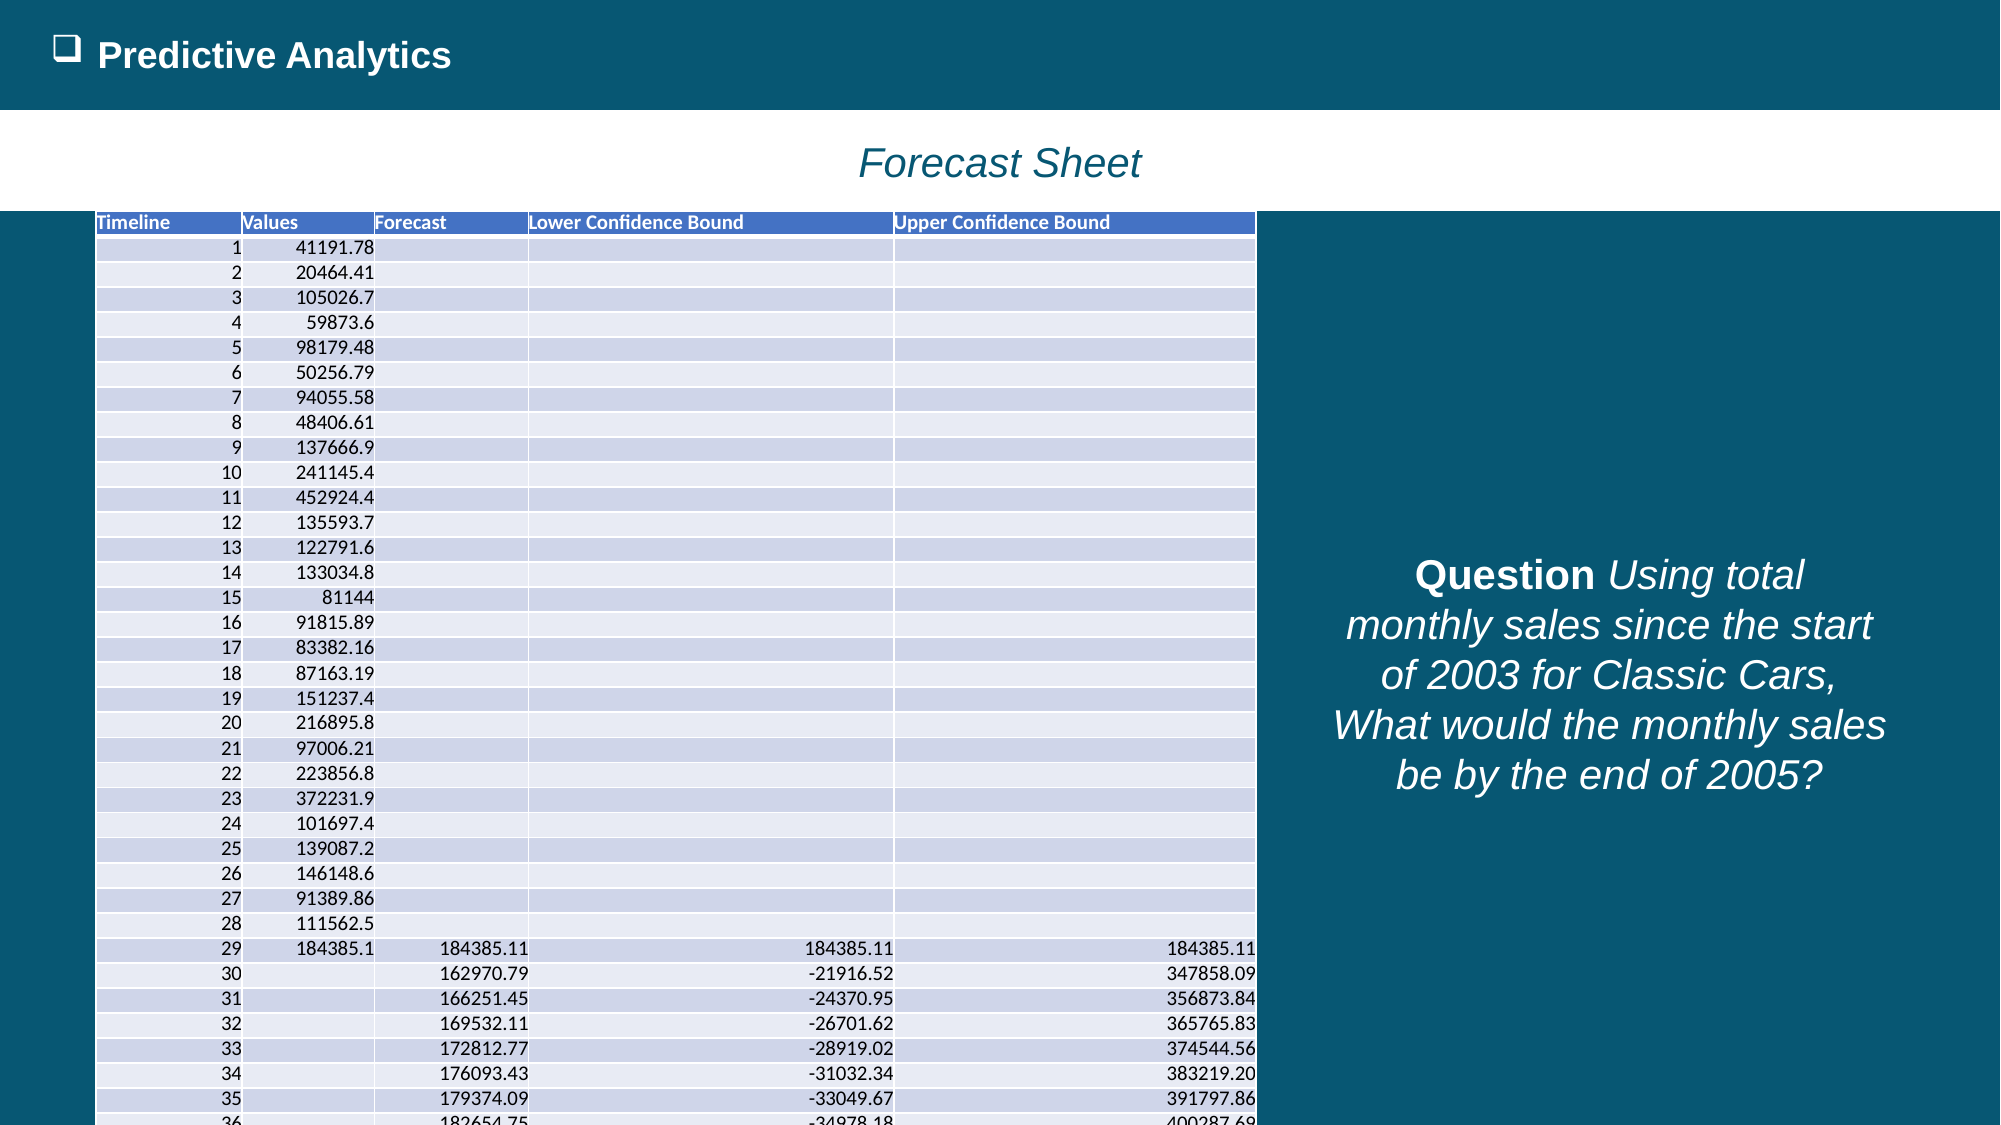

Predictive Analytics
Forecast Sheet
| Timeline | Values | Forecast | Lower Confidence Bound | Upper Confidence Bound |
| --- | --- | --- | --- | --- |
| 1 | 41191.78 |  |  |  |
| 2 | 20464.41 |  |  |  |
| 3 | 105026.7 |  |  |  |
| 4 | 59873.6 |  |  |  |
| 5 | 98179.48 |  |  |  |
| 6 | 50256.79 |  |  |  |
| 7 | 94055.58 |  |  |  |
| 8 | 48406.61 |  |  |  |
| 9 | 137666.9 |  |  |  |
| 10 | 241145.4 |  |  |  |
| 11 | 452924.4 |  |  |  |
| 12 | 135593.7 |  |  |  |
| 13 | 122791.6 |  |  |  |
| 14 | 133034.8 |  |  |  |
| 15 | 81144 |  |  |  |
| 16 | 91815.89 |  |  |  |
| 17 | 83382.16 |  |  |  |
| 18 | 87163.19 |  |  |  |
| 19 | 151237.4 |  |  |  |
| 20 | 216895.8 |  |  |  |
| 21 | 97006.21 |  |  |  |
| 22 | 223856.8 |  |  |  |
| 23 | 372231.9 |  |  |  |
| 24 | 101697.4 |  |  |  |
| 25 | 139087.2 |  |  |  |
| 26 | 146148.6 |  |  |  |
| 27 | 91389.86 |  |  |  |
| 28 | 111562.5 |  |  |  |
| 29 | 184385.1 | 184385.11 | 184385.11 | 184385.11 |
| 30 |  | 162970.79 | -21916.52 | 347858.09 |
| 31 |  | 166251.45 | -24370.95 | 356873.84 |
| 32 |  | 169532.11 | -26701.62 | 365765.83 |
| 33 |  | 172812.77 | -28919.02 | 374544.56 |
| 34 |  | 176093.43 | -31032.34 | 383219.20 |
| 35 |  | 179374.09 | -33049.67 | 391797.86 |
| 36 |  | 182654.75 | -34978.18 | 400287.69 |
Question Using total monthly sales since the start of 2003 for Classic Cars, What would the monthly sales be by the end of 2005?